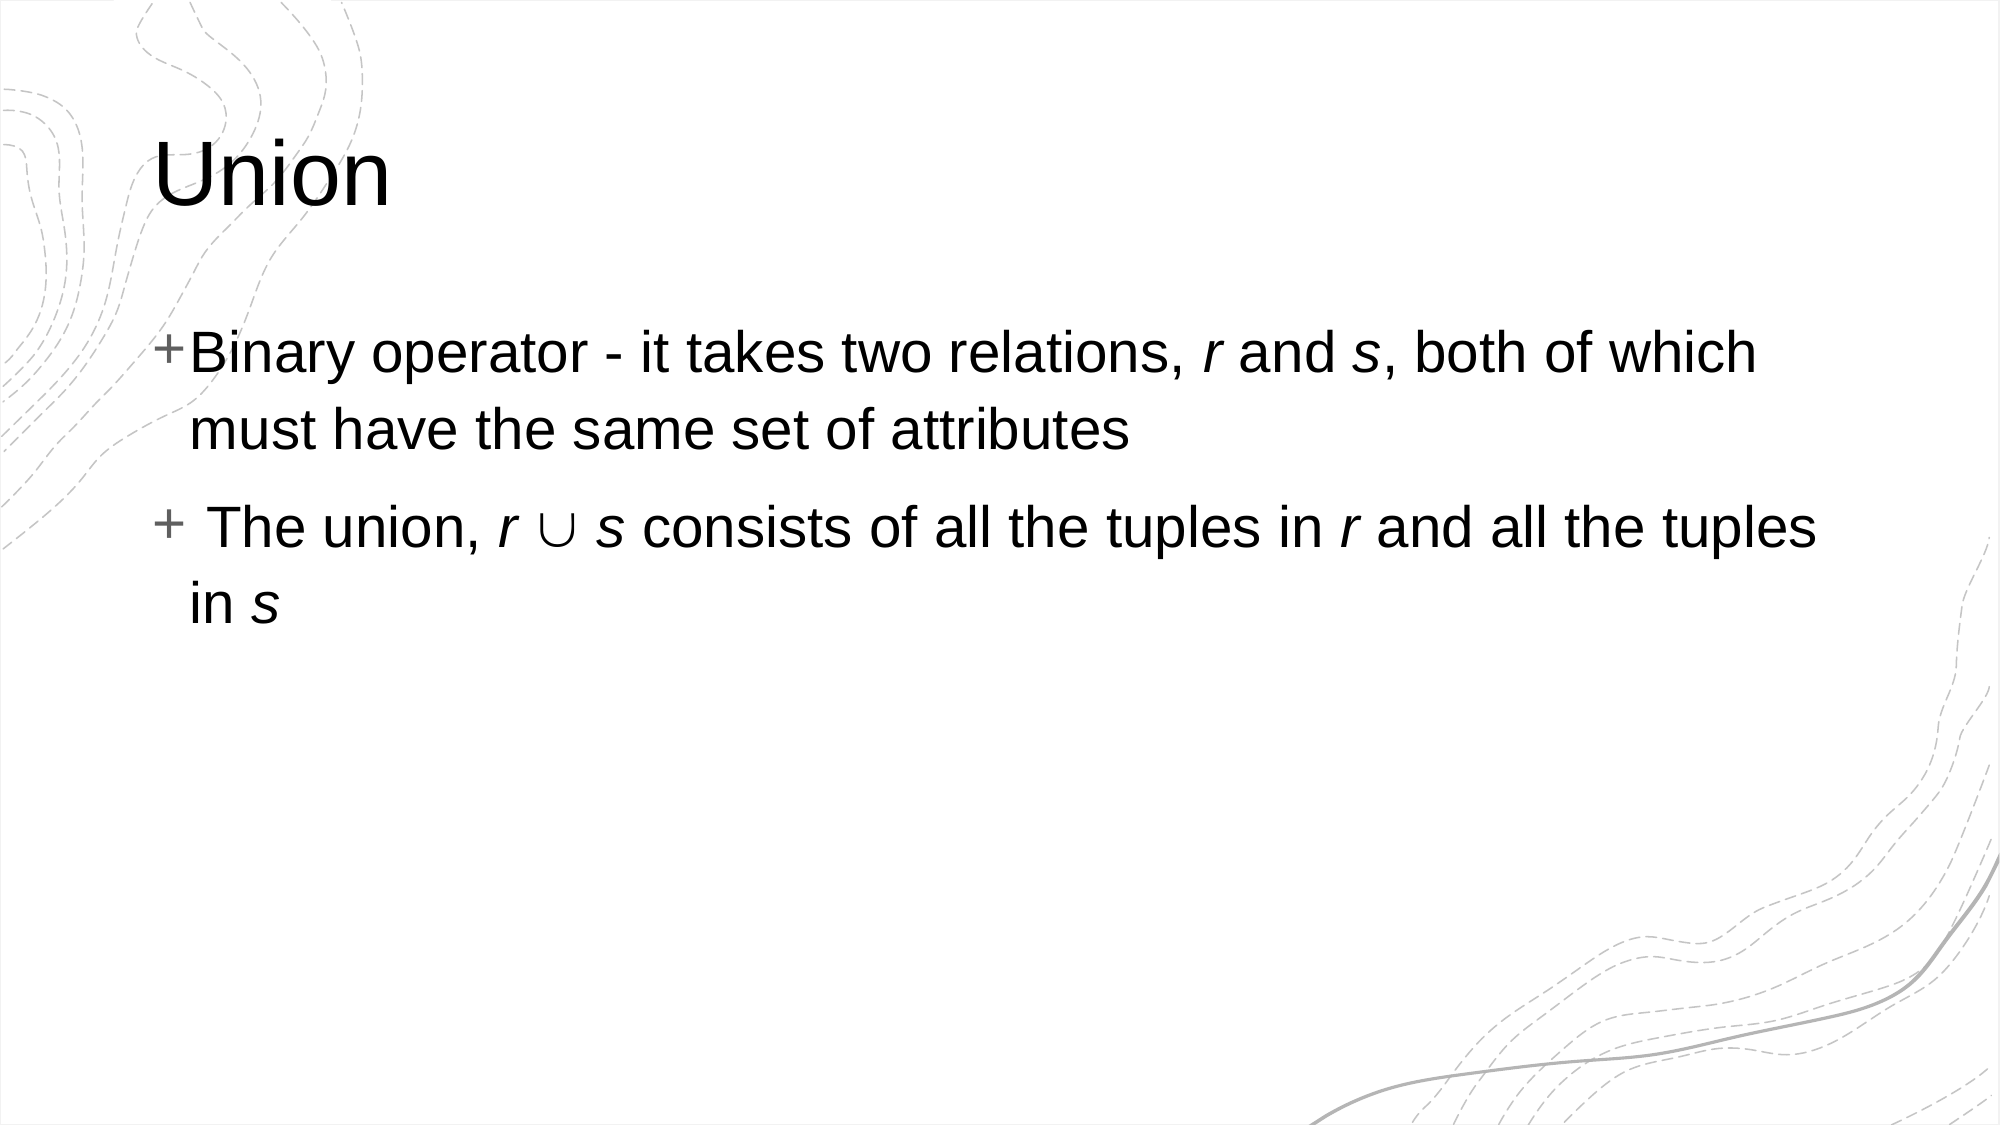

# Union
Binary operator - it takes two relations, r and s, both of which must have the same set of attributes
 The union, r ∪ s consists of all the tuples in r and all the tuples in s